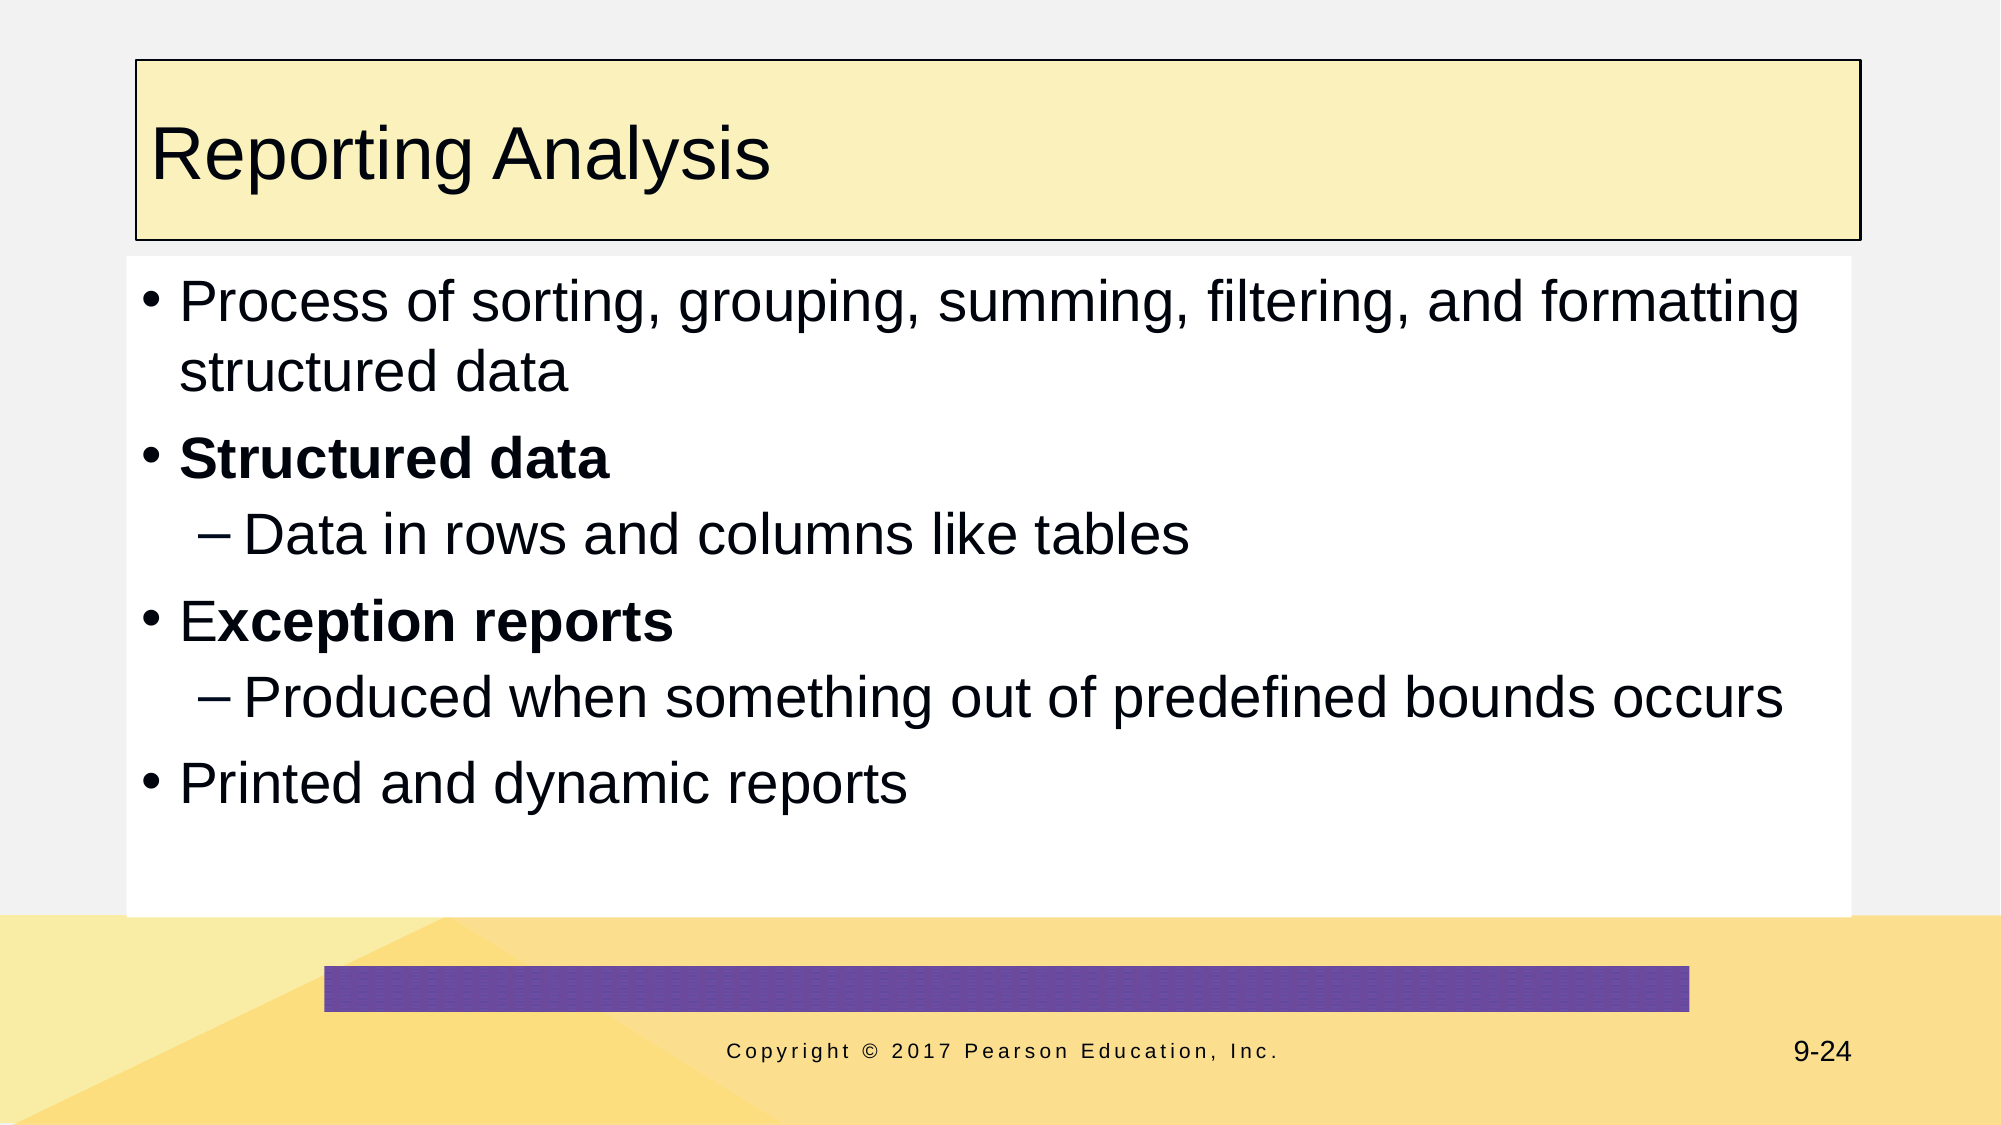

# Reporting Analysis
Process of sorting, grouping, summing, filtering, and formatting structured data
Structured data
Data in rows and columns like tables
Exception reports
Produced when something out of predefined bounds occurs
Printed and dynamic reports

Copyright © 2017 Pearson Education, Inc.